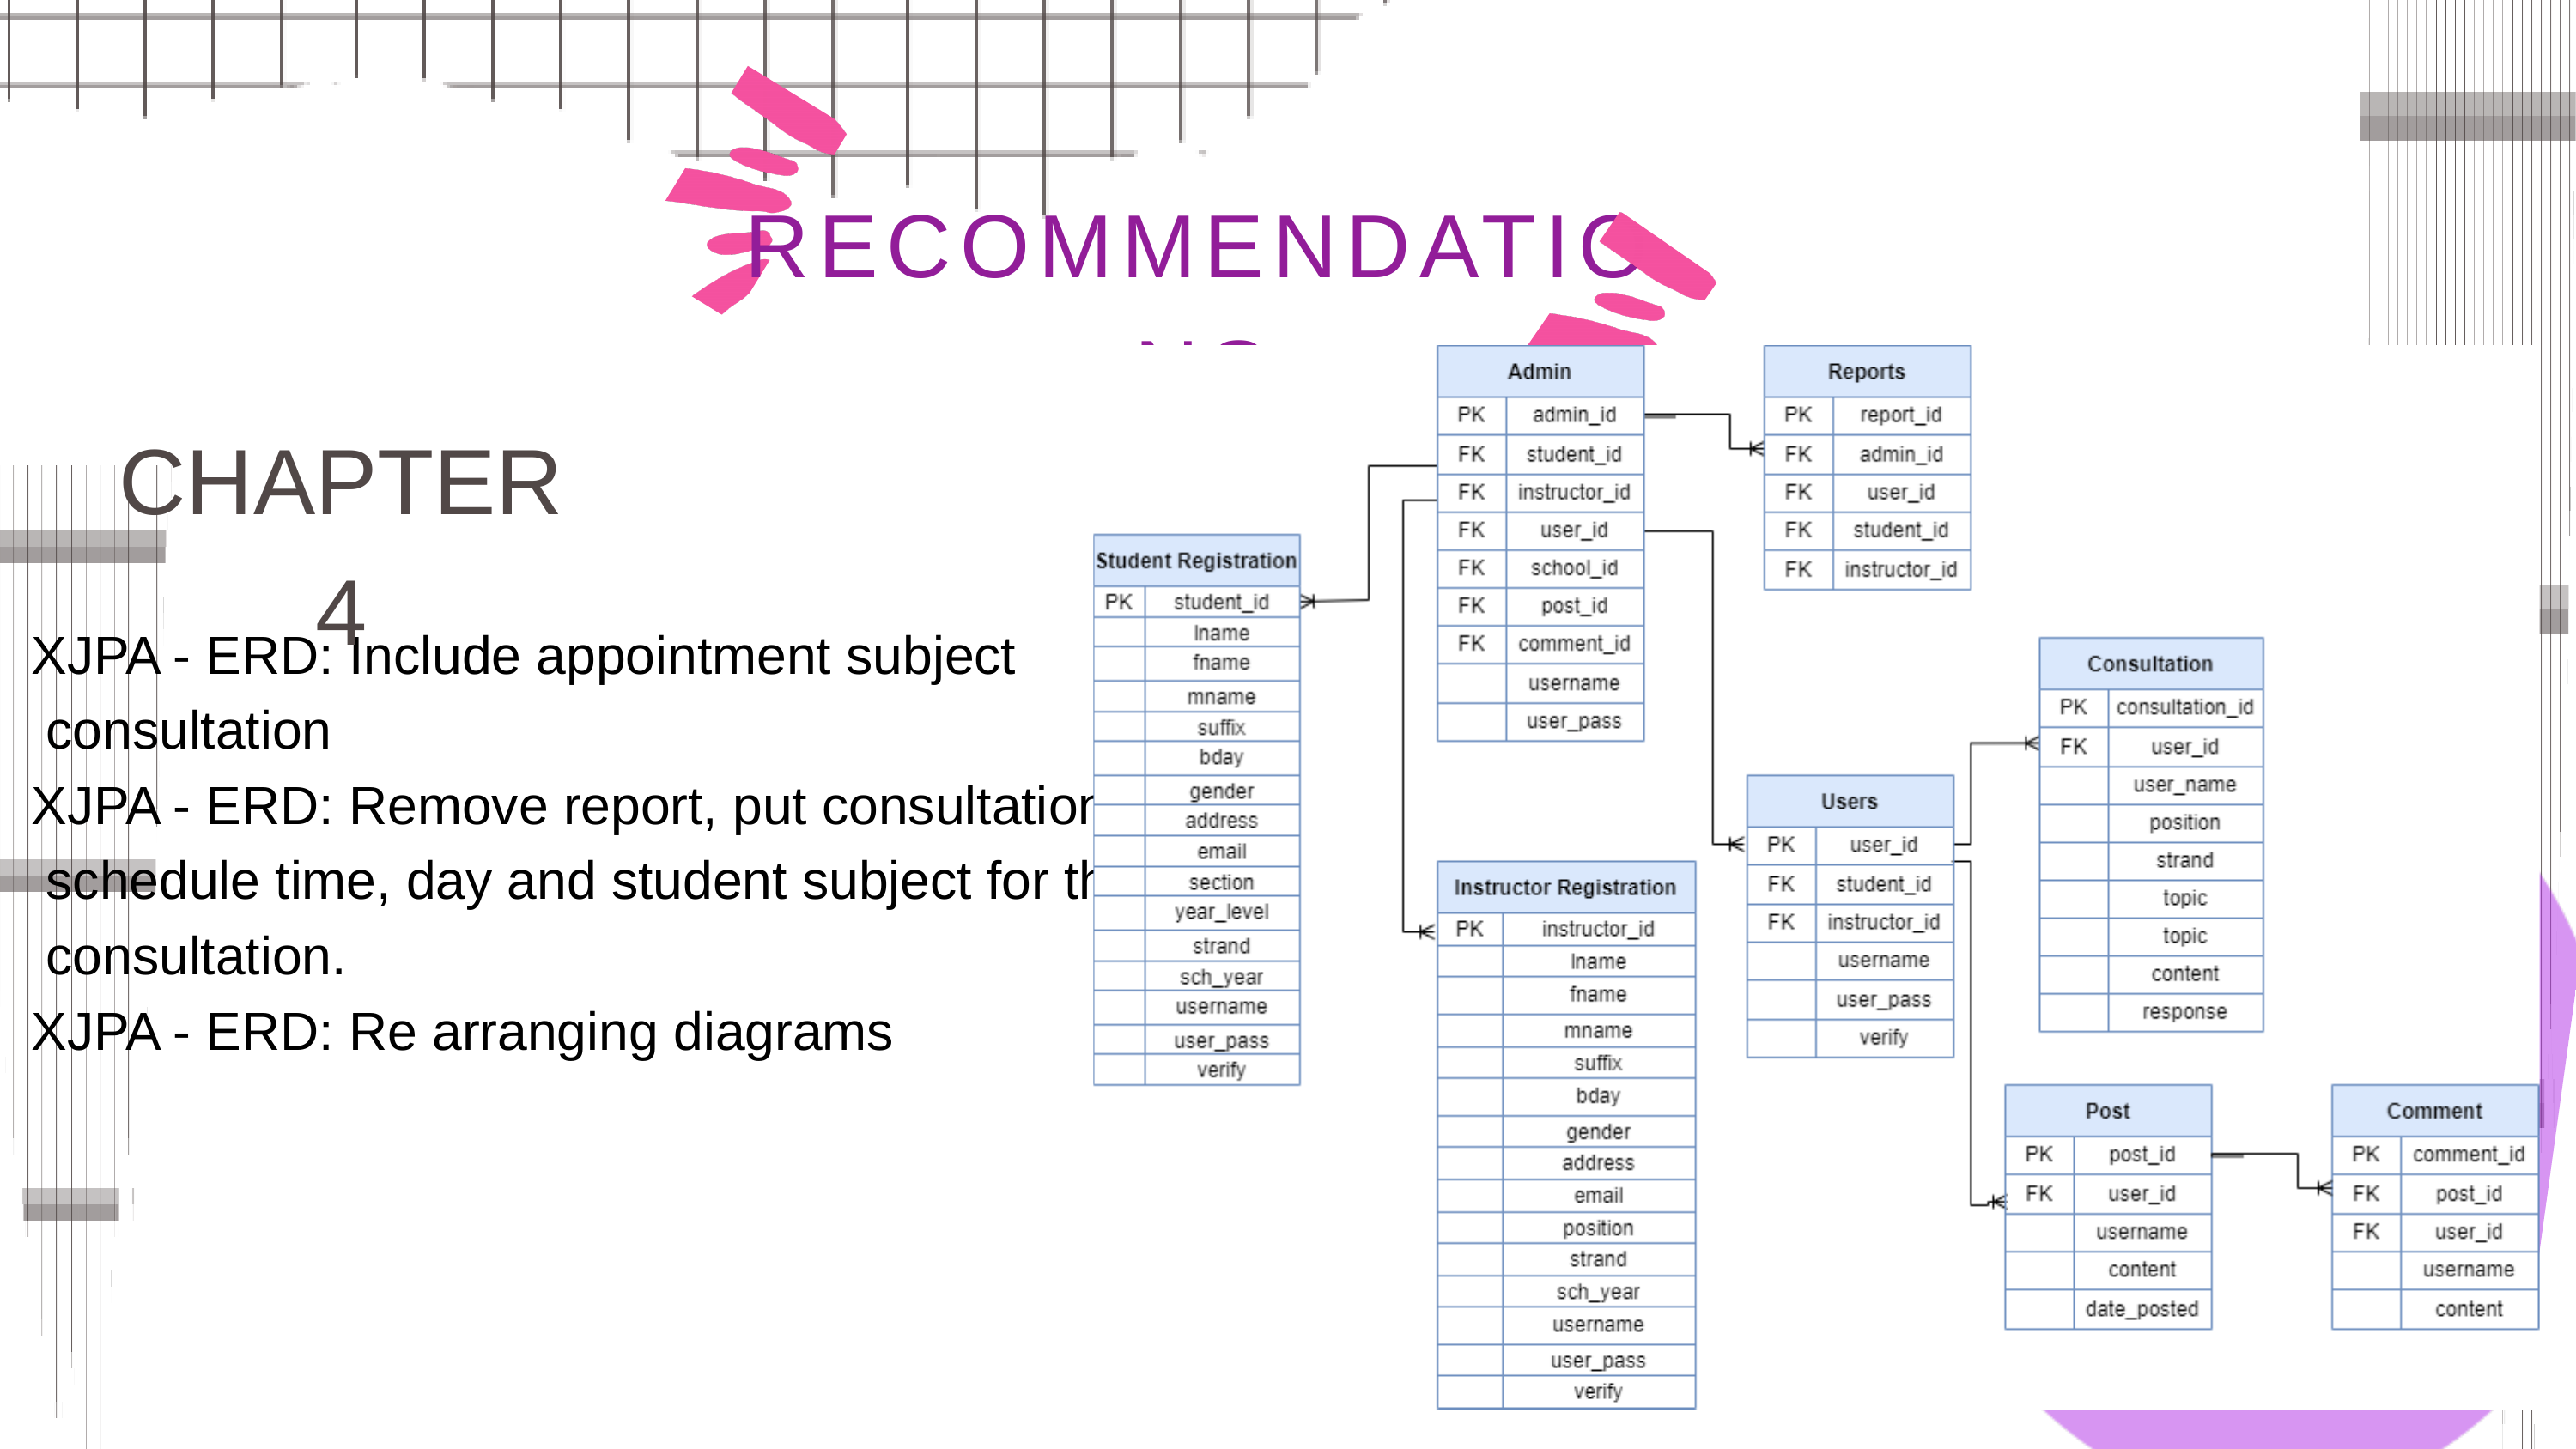

RECOMMENDATIONS

CHAPTER 4
XJPA - ERD: Include appointment subject
 consultation
XJPA - ERD: Remove report, put consultation
 schedule time, day and student subject for the
 consultation.
XJPA - ERD: Re arranging diagrams